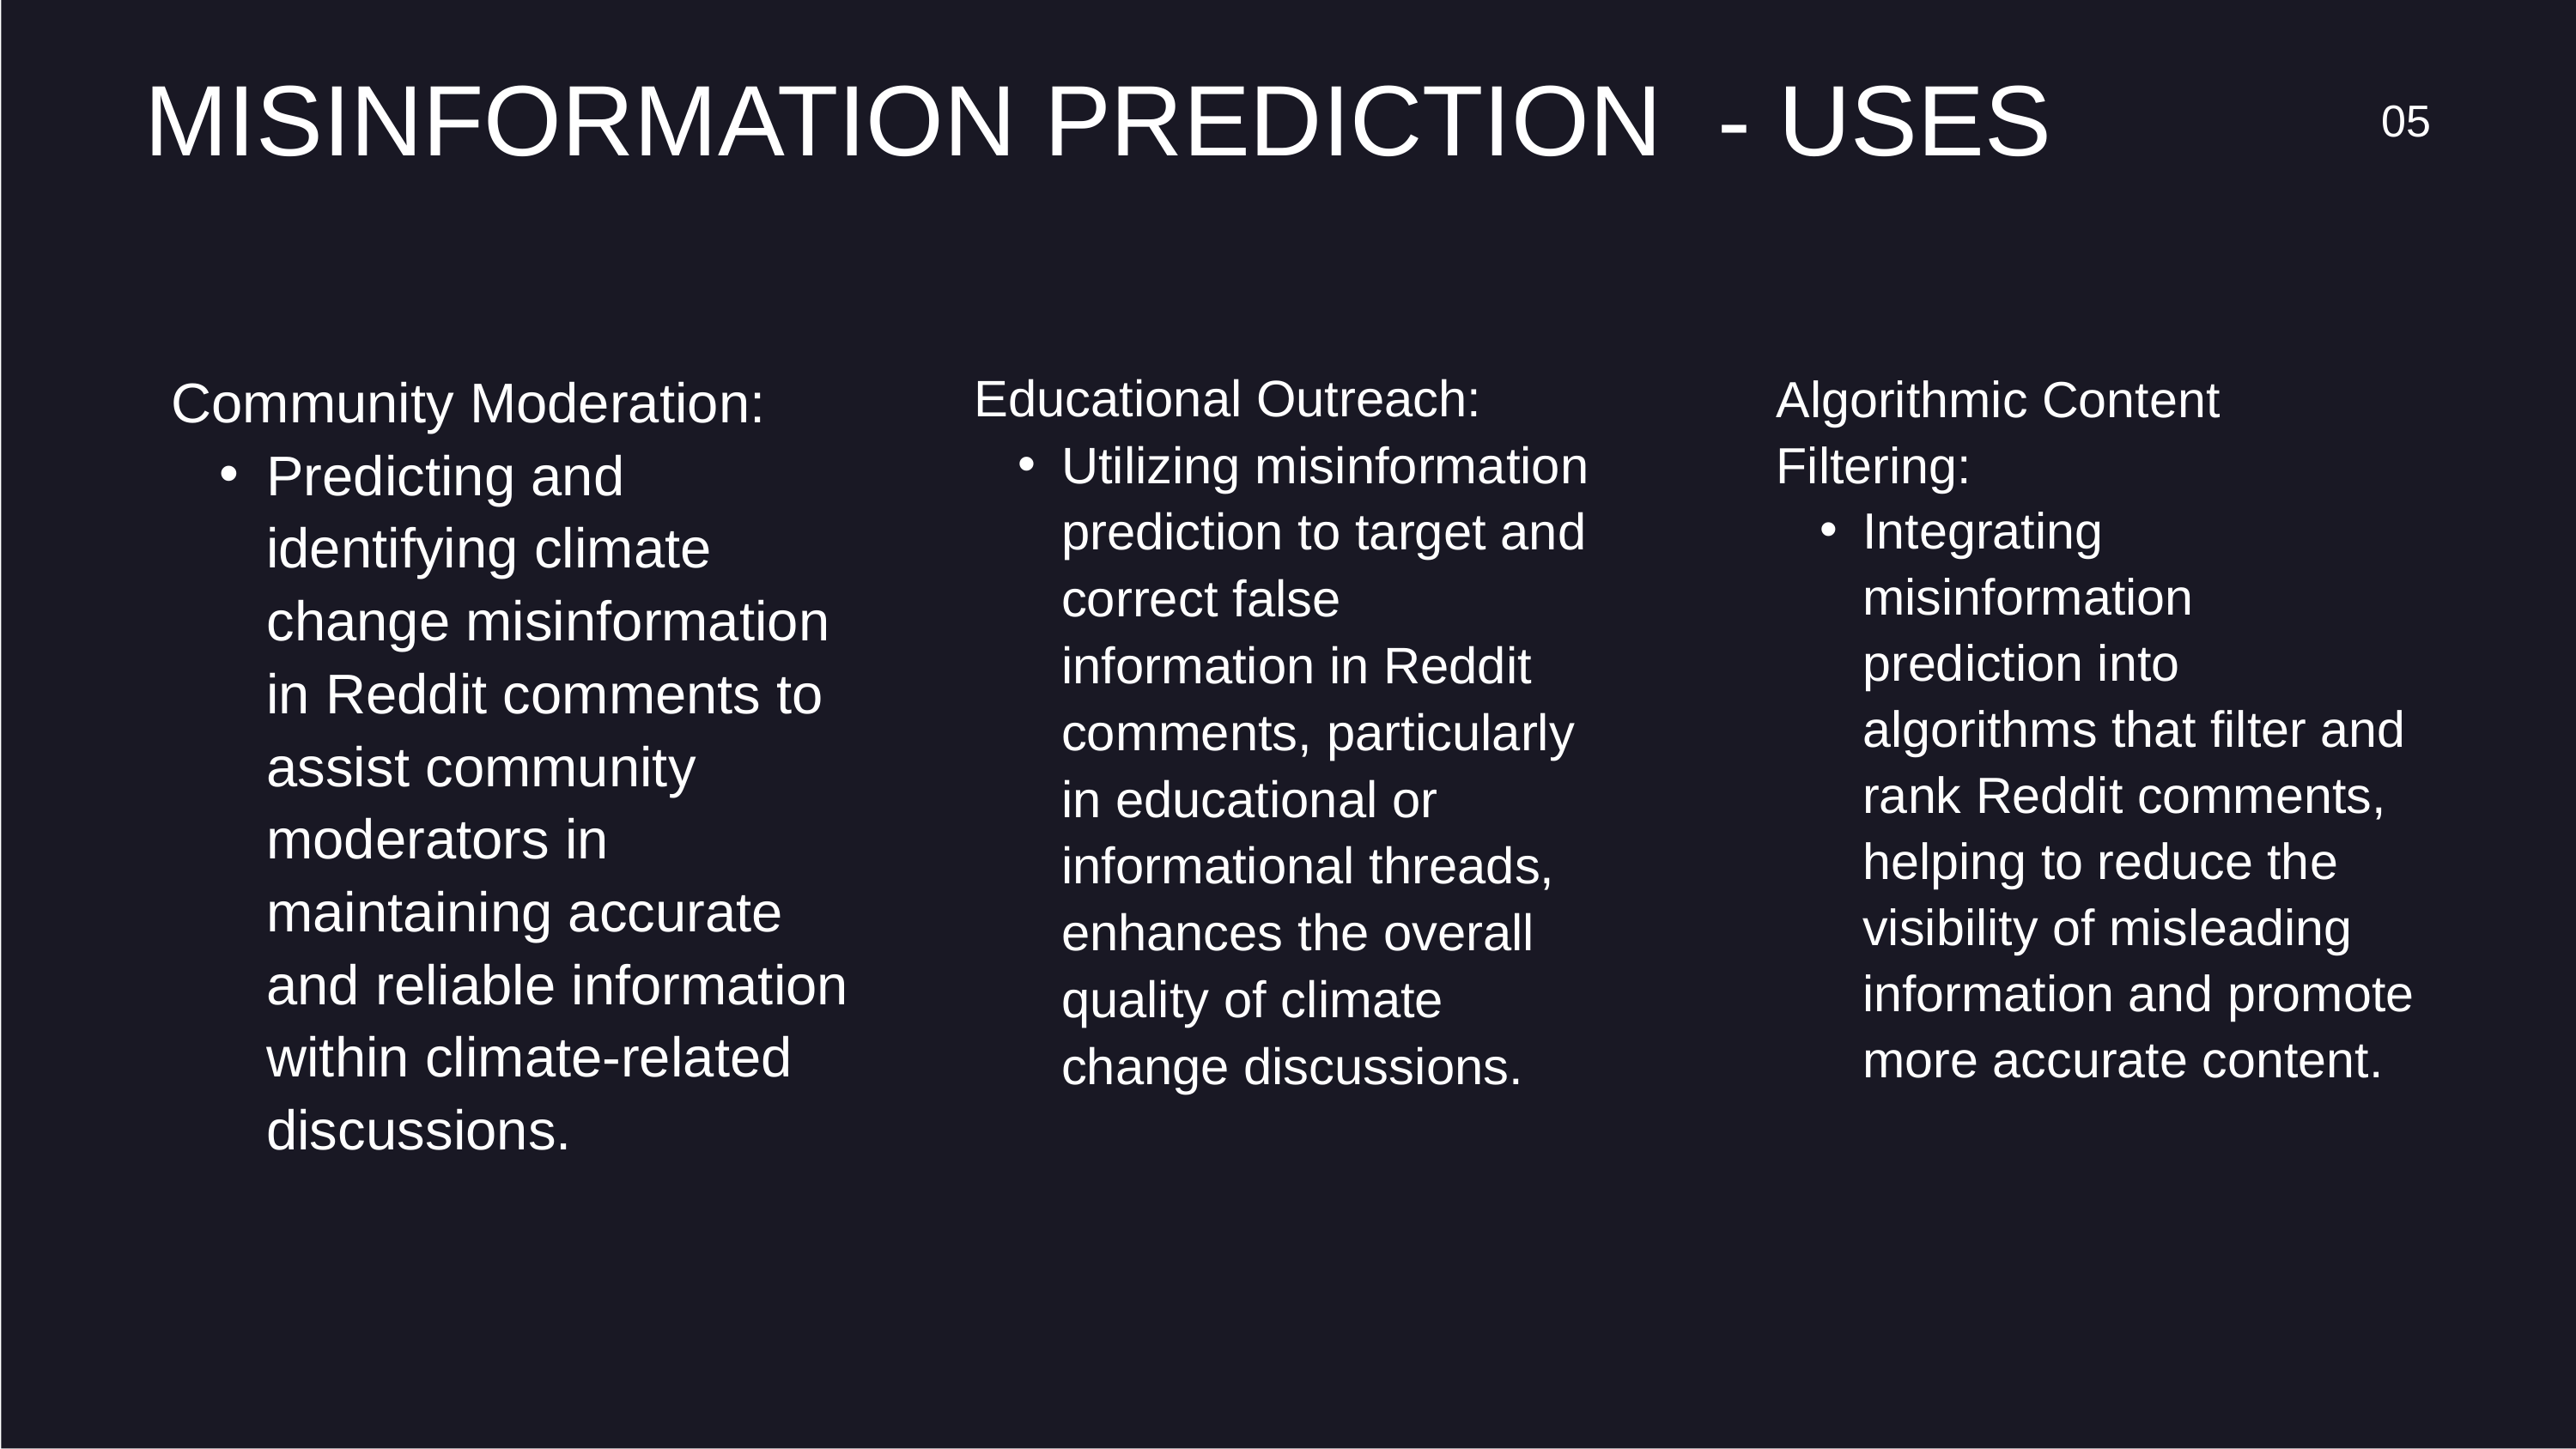

MISINFORMATION PREDICTION  - USES
05
Educational Outreach:
Utilizing misinformation prediction to target and correct false information in Reddit comments, particularly in educational or informational threads, enhances the overall quality of climate change discussions.
Community Moderation:
Predicting and identifying climate change misinformation in Reddit comments to assist community moderators in maintaining accurate and reliable information within climate-related discussions.
Algorithmic Content Filtering:
Integrating misinformation prediction into algorithms that filter and rank Reddit comments, helping to reduce the visibility of misleading information and promote more accurate content.